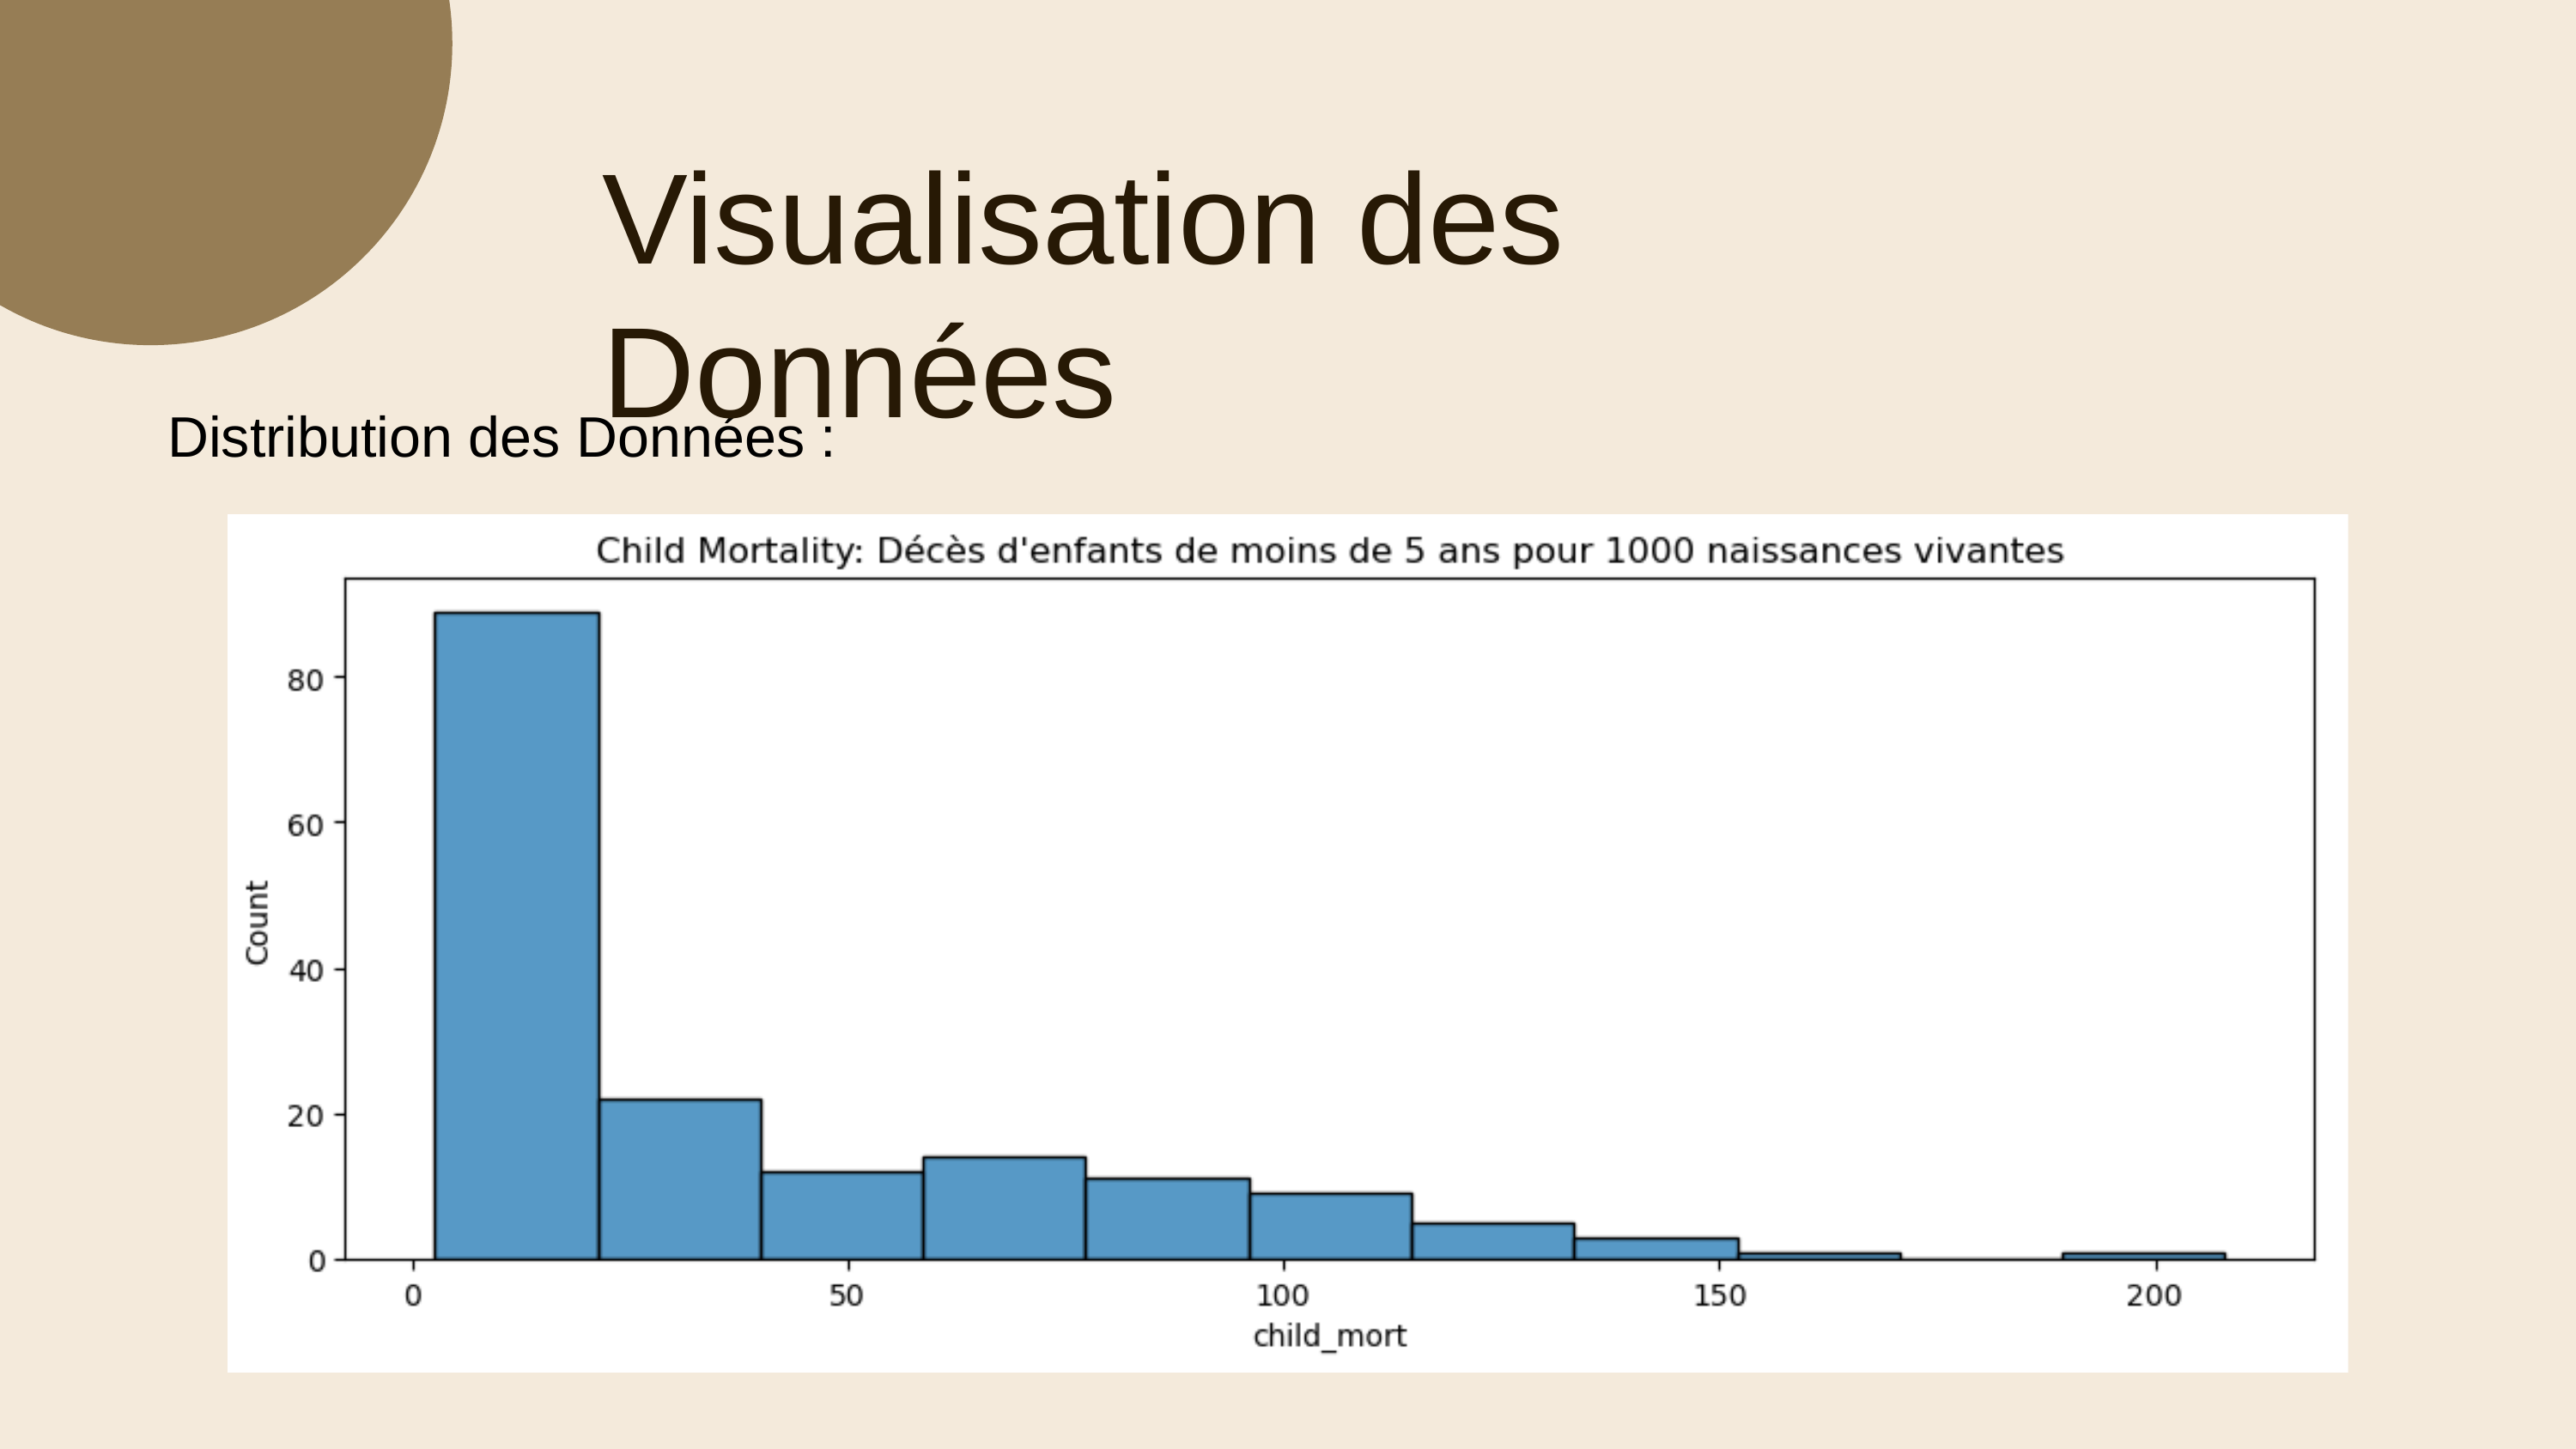

Visualisation des Données
Distribution des Données :